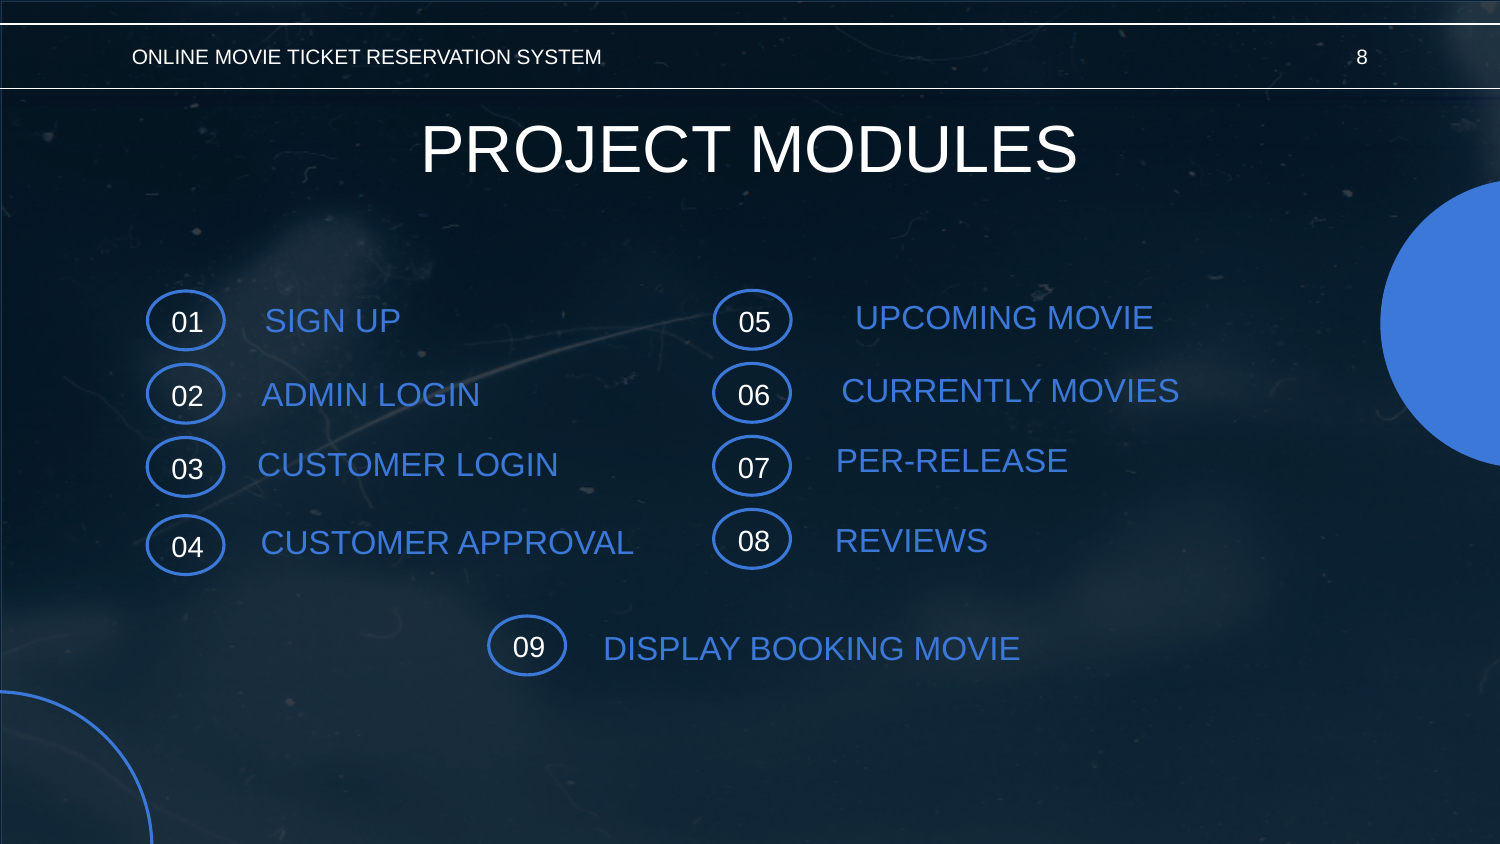

ONLINE MOVIE TICKET RESERVATION SYSTEM
8
PROJECT MODULES
UPCOMING MOVIE
# SIGN UP

05
01
CURRENTLY MOVIES
ADMIN LOGIN

06
02
PER-RELEASE
CUSTOMER LOGIN

07

03
REVIEWS
CUSTOMER APPROVAL

08

04
DISPLAY BOOKING MOVIE

09